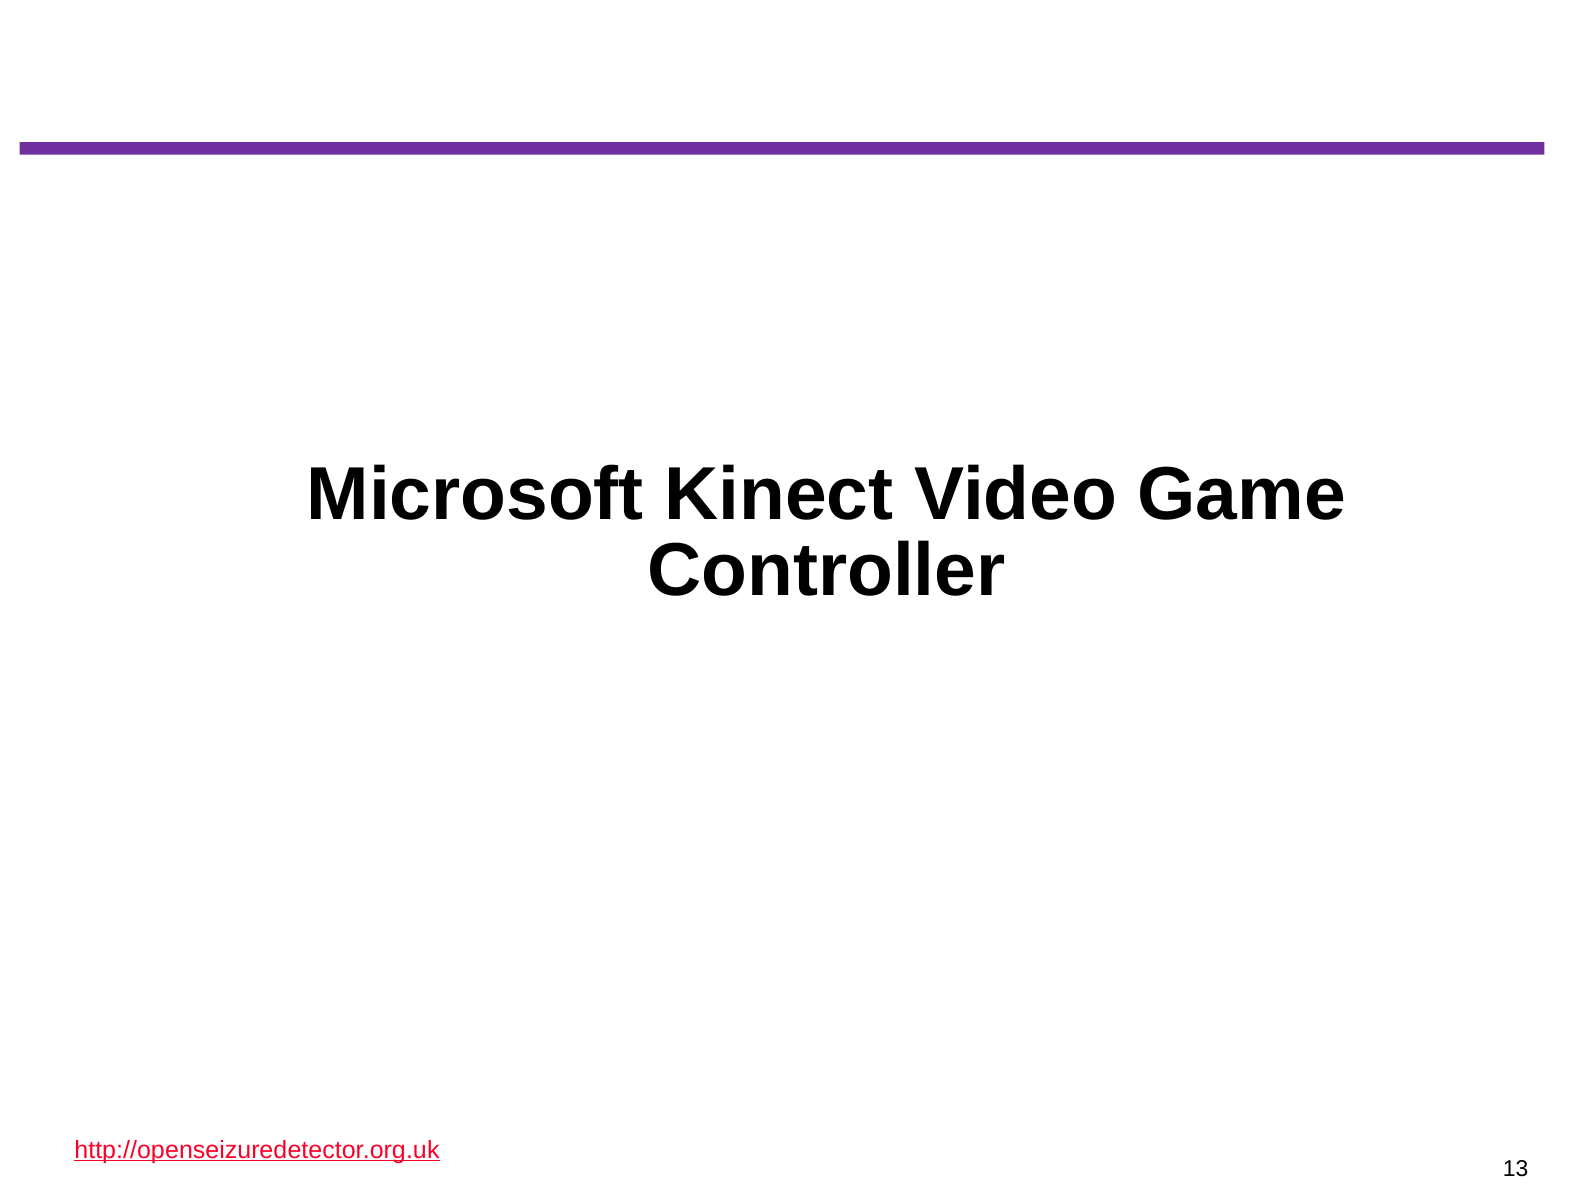

# Microsoft Kinect Video Game Controller

13